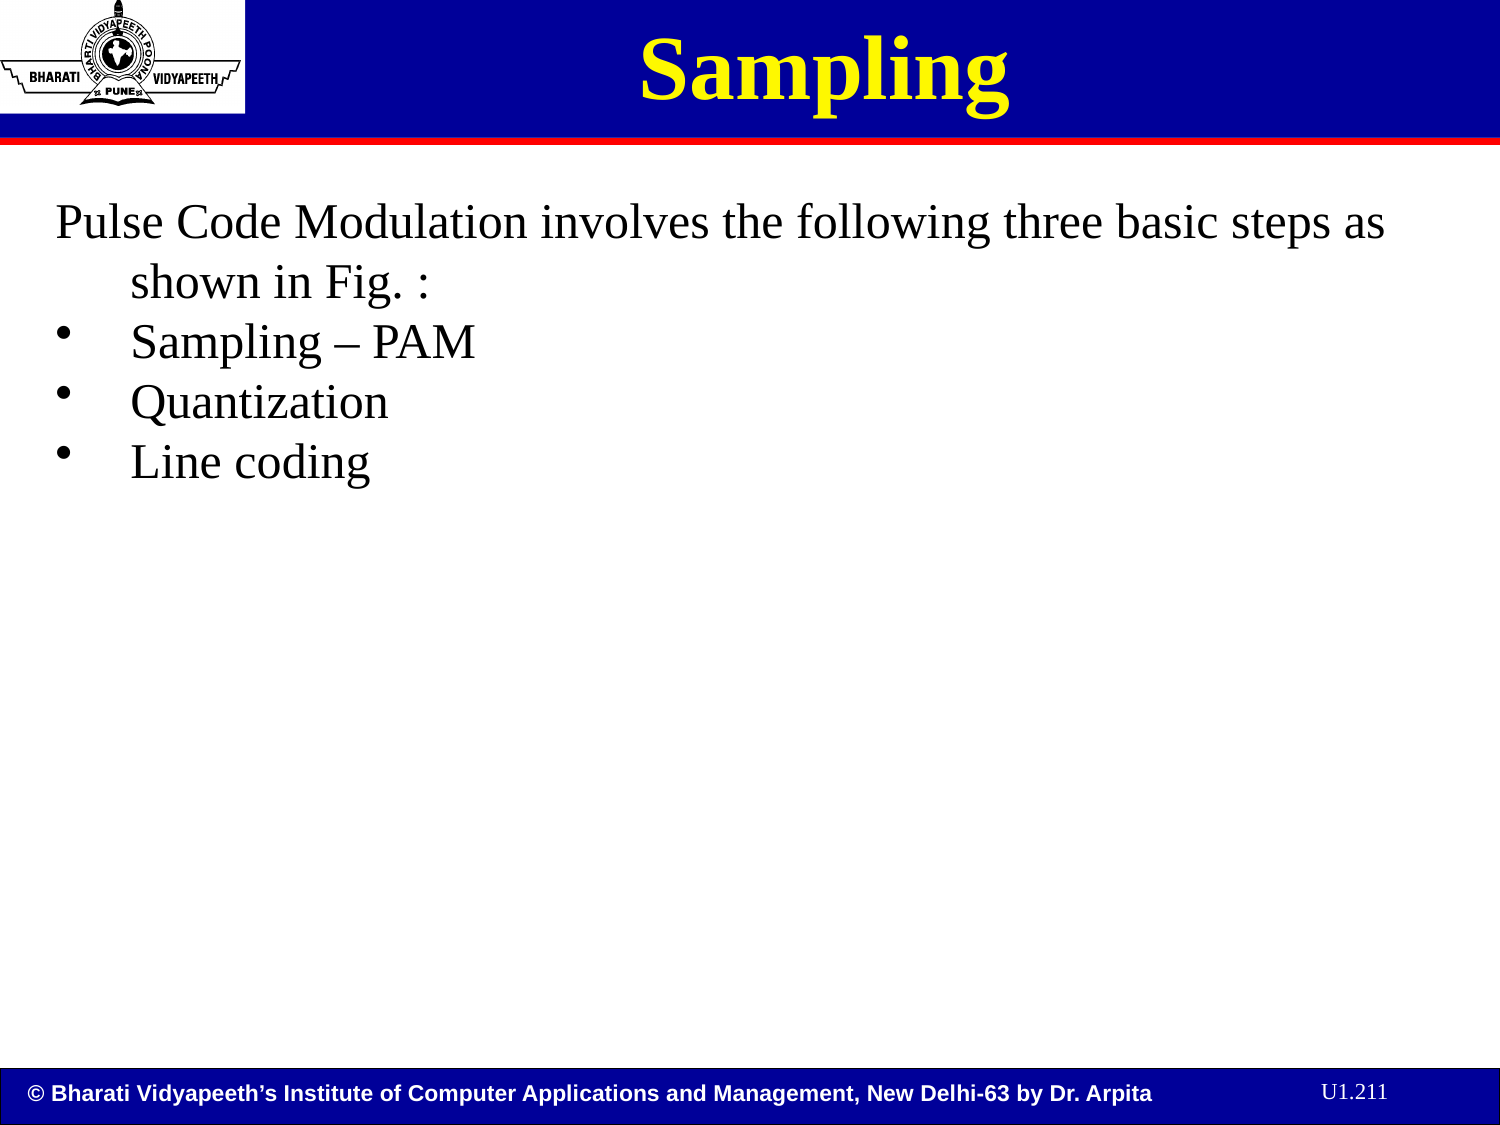

# Sampling
Pulse Code Modulation involves the following three basic steps as shown in Fig. :
Sampling – PAM
Quantization
Line coding